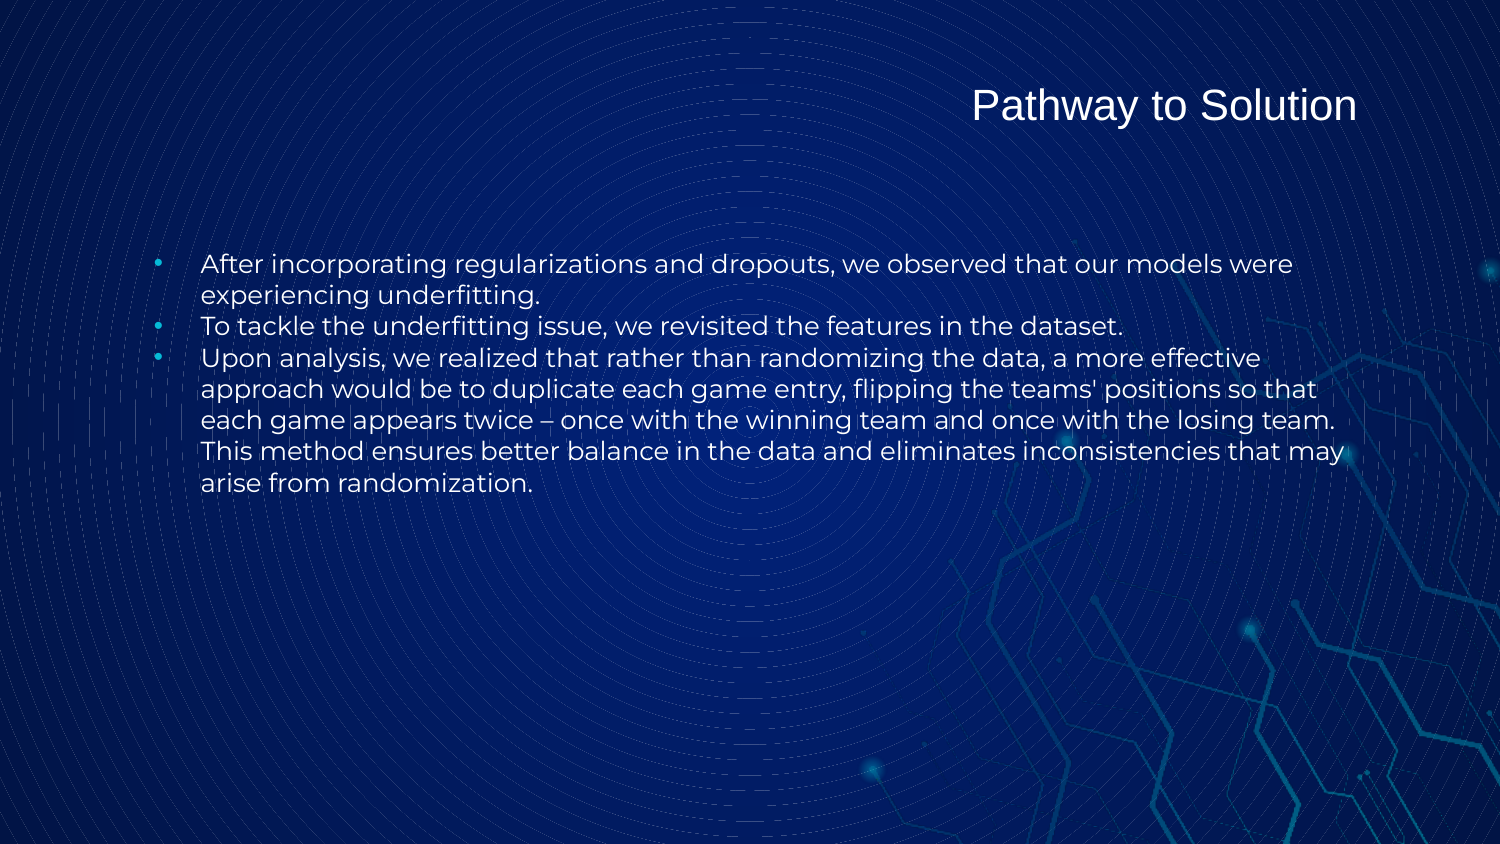

# Pathway to Solution
After incorporating regularizations and dropouts, we observed that our models were experiencing underfitting.
To tackle the underfitting issue, we revisited the features in the dataset.
Upon analysis, we realized that rather than randomizing the data, a more effective approach would be to duplicate each game entry, flipping the teams' positions so that each game appears twice – once with the winning team and once with the losing team. This method ensures better balance in the data and eliminates inconsistencies that may arise from randomization.